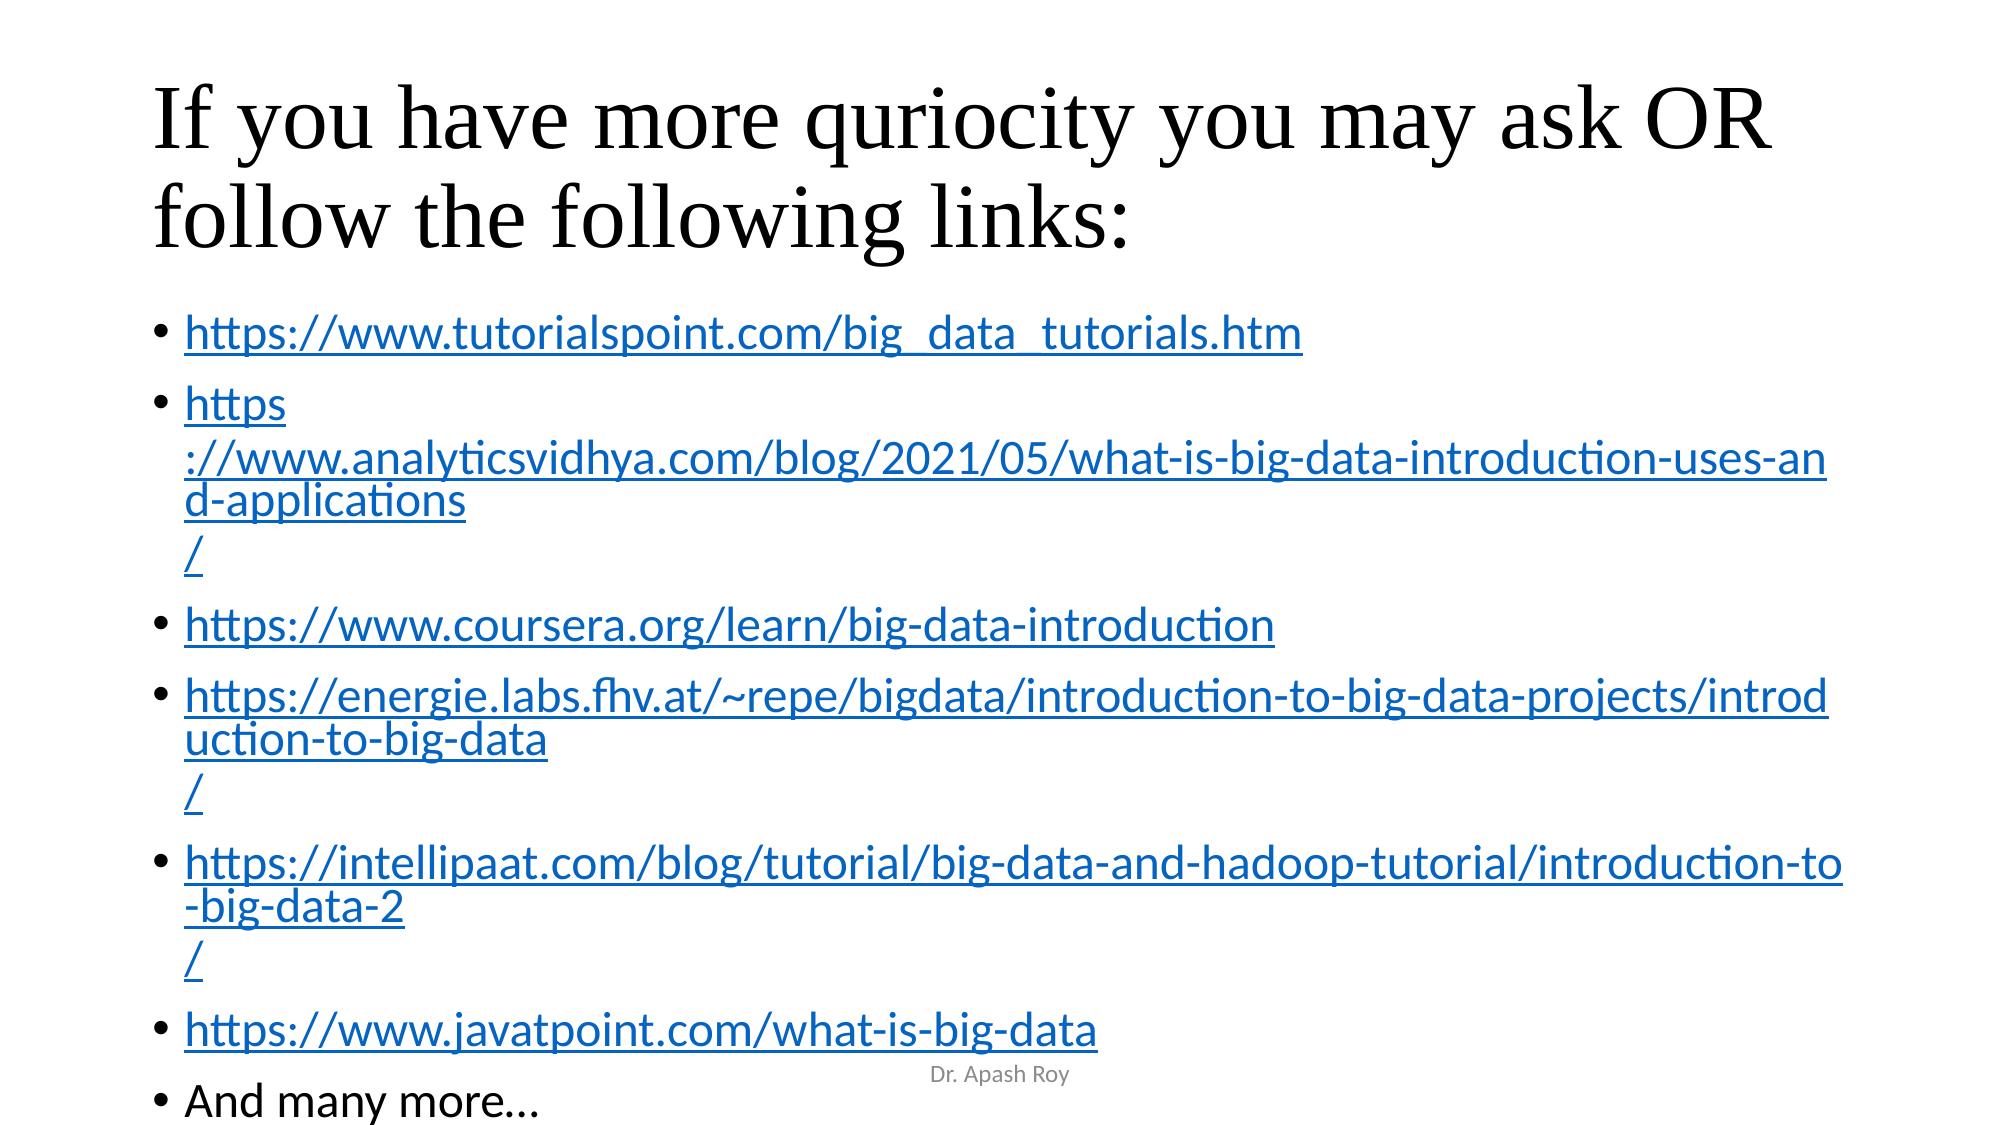

# If you have more quriocity you may ask OR follow the following links:
https://www.tutorialspoint.com/big_data_tutorials.htm
https://www.analyticsvidhya.com/blog/2021/05/what-is-big-data-introduction-uses-and-applications/
https://www.coursera.org/learn/big-data-introduction
https://energie.labs.fhv.at/~repe/bigdata/introduction-to-big-data-projects/introduction-to-big-data/
https://intellipaat.com/blog/tutorial/big-data-and-hadoop-tutorial/introduction-to-big-data-2/
https://www.javatpoint.com/what-is-big-data
And many more…
Dr. Apash Roy